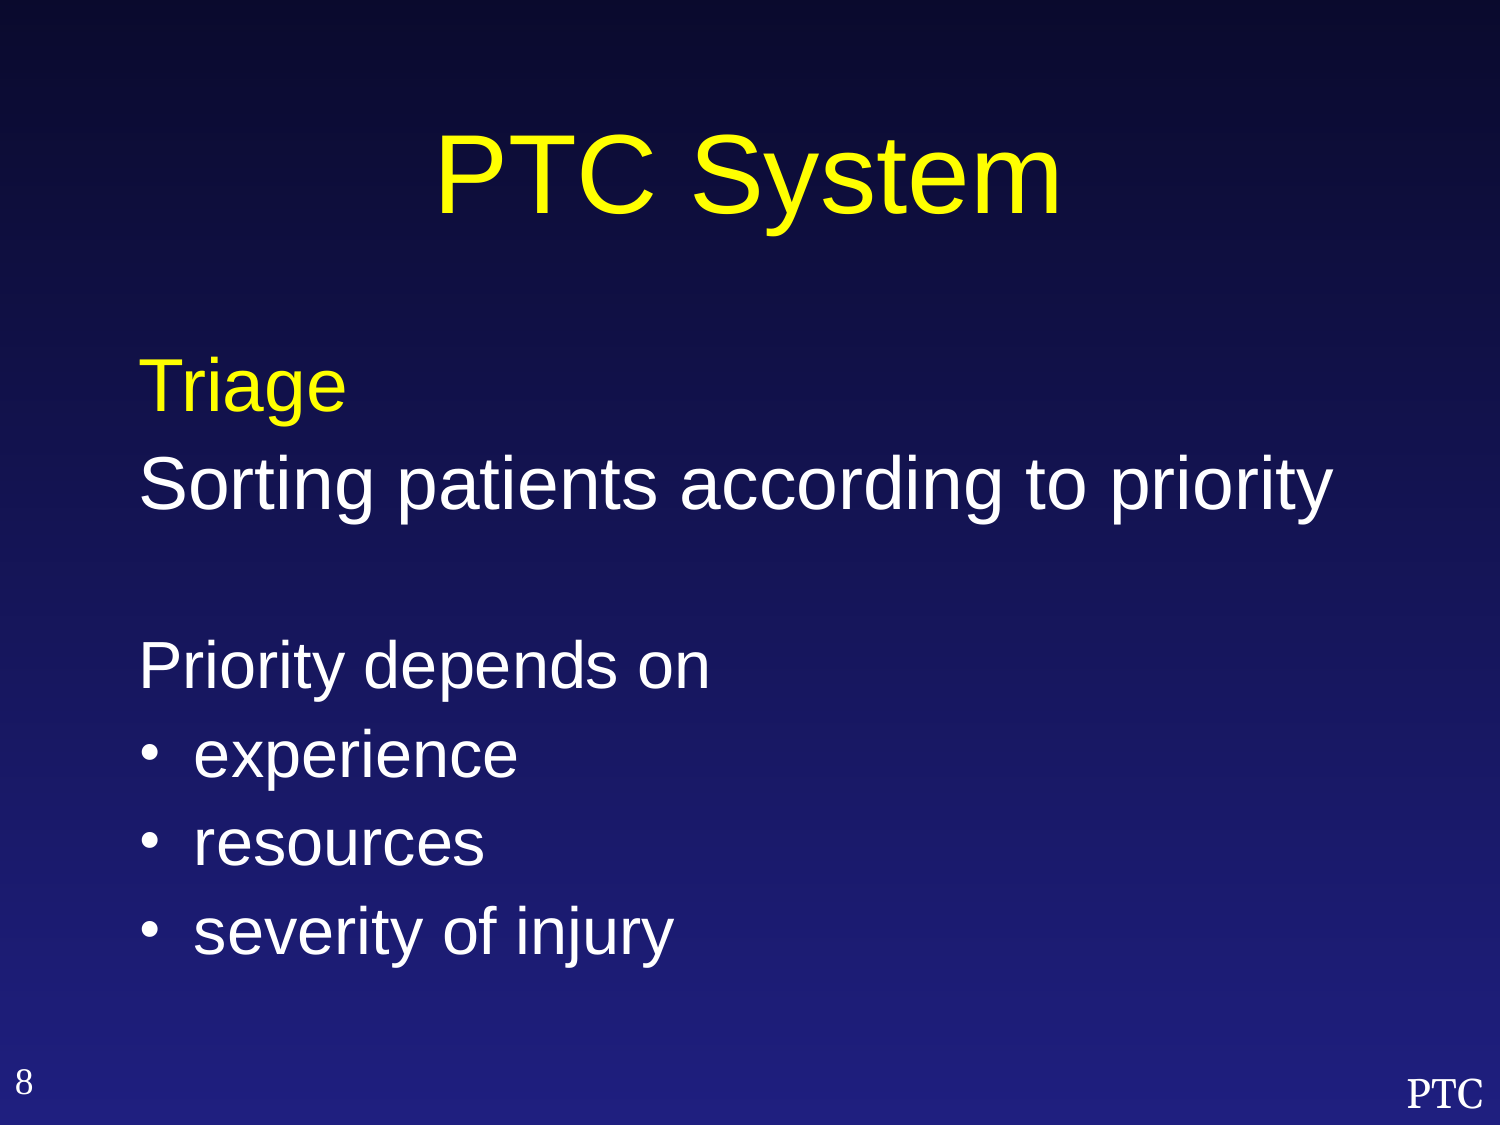

PTC System
Triage
Sorting patients according to priority

Priority depends on
experience
resources
severity of injury

8